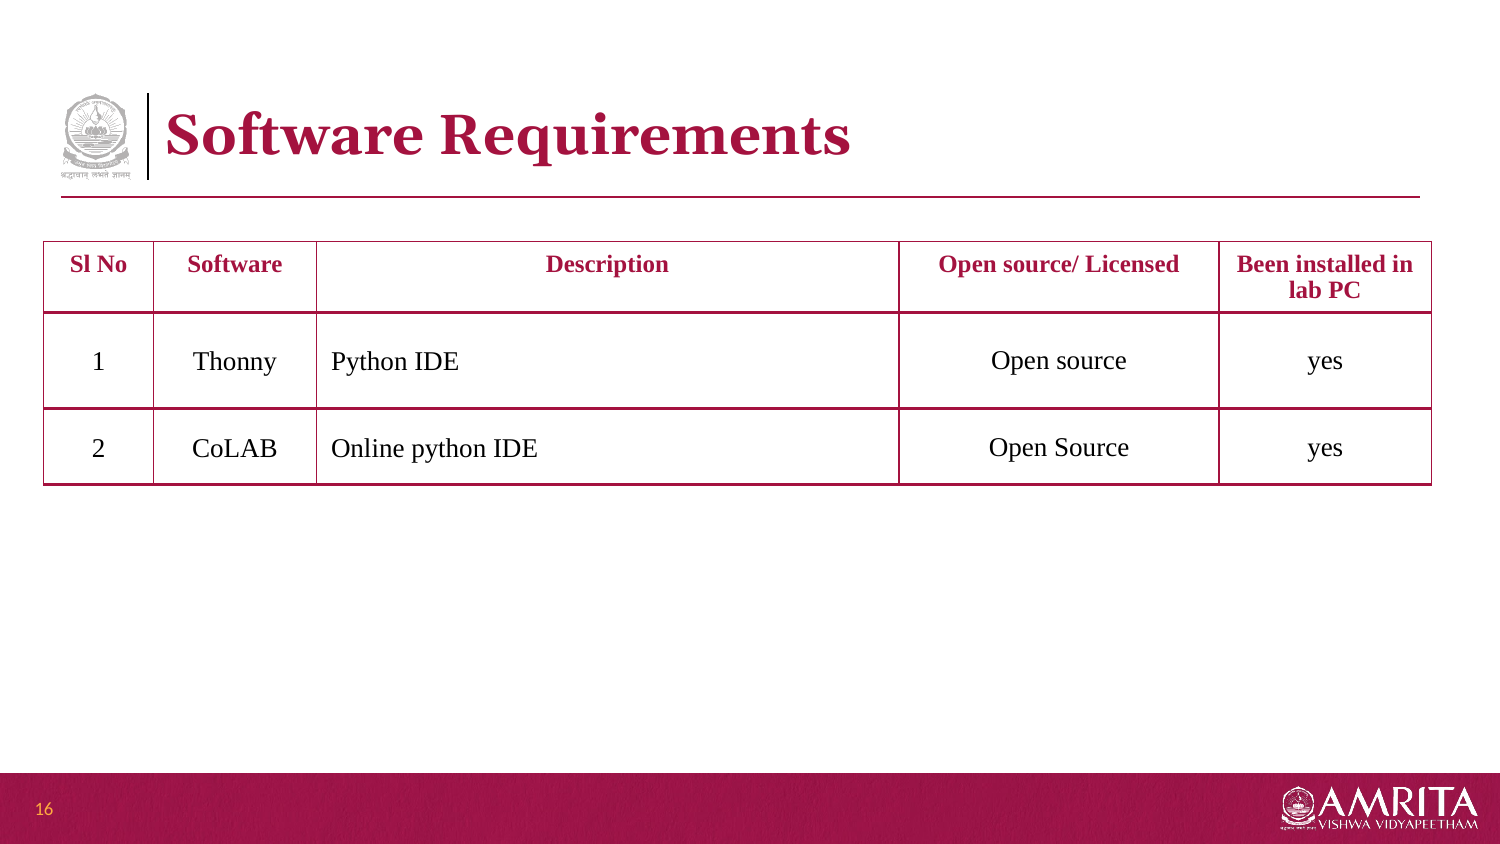

# Software Requirements
| Sl No | Software | Description | Open source/ Licensed | Been installed in lab PC |
| --- | --- | --- | --- | --- |
| 1 | Thonny | Python IDE | Open source | yes |
| 2 | CoLAB | Online python IDE | Open Source | yes |
16